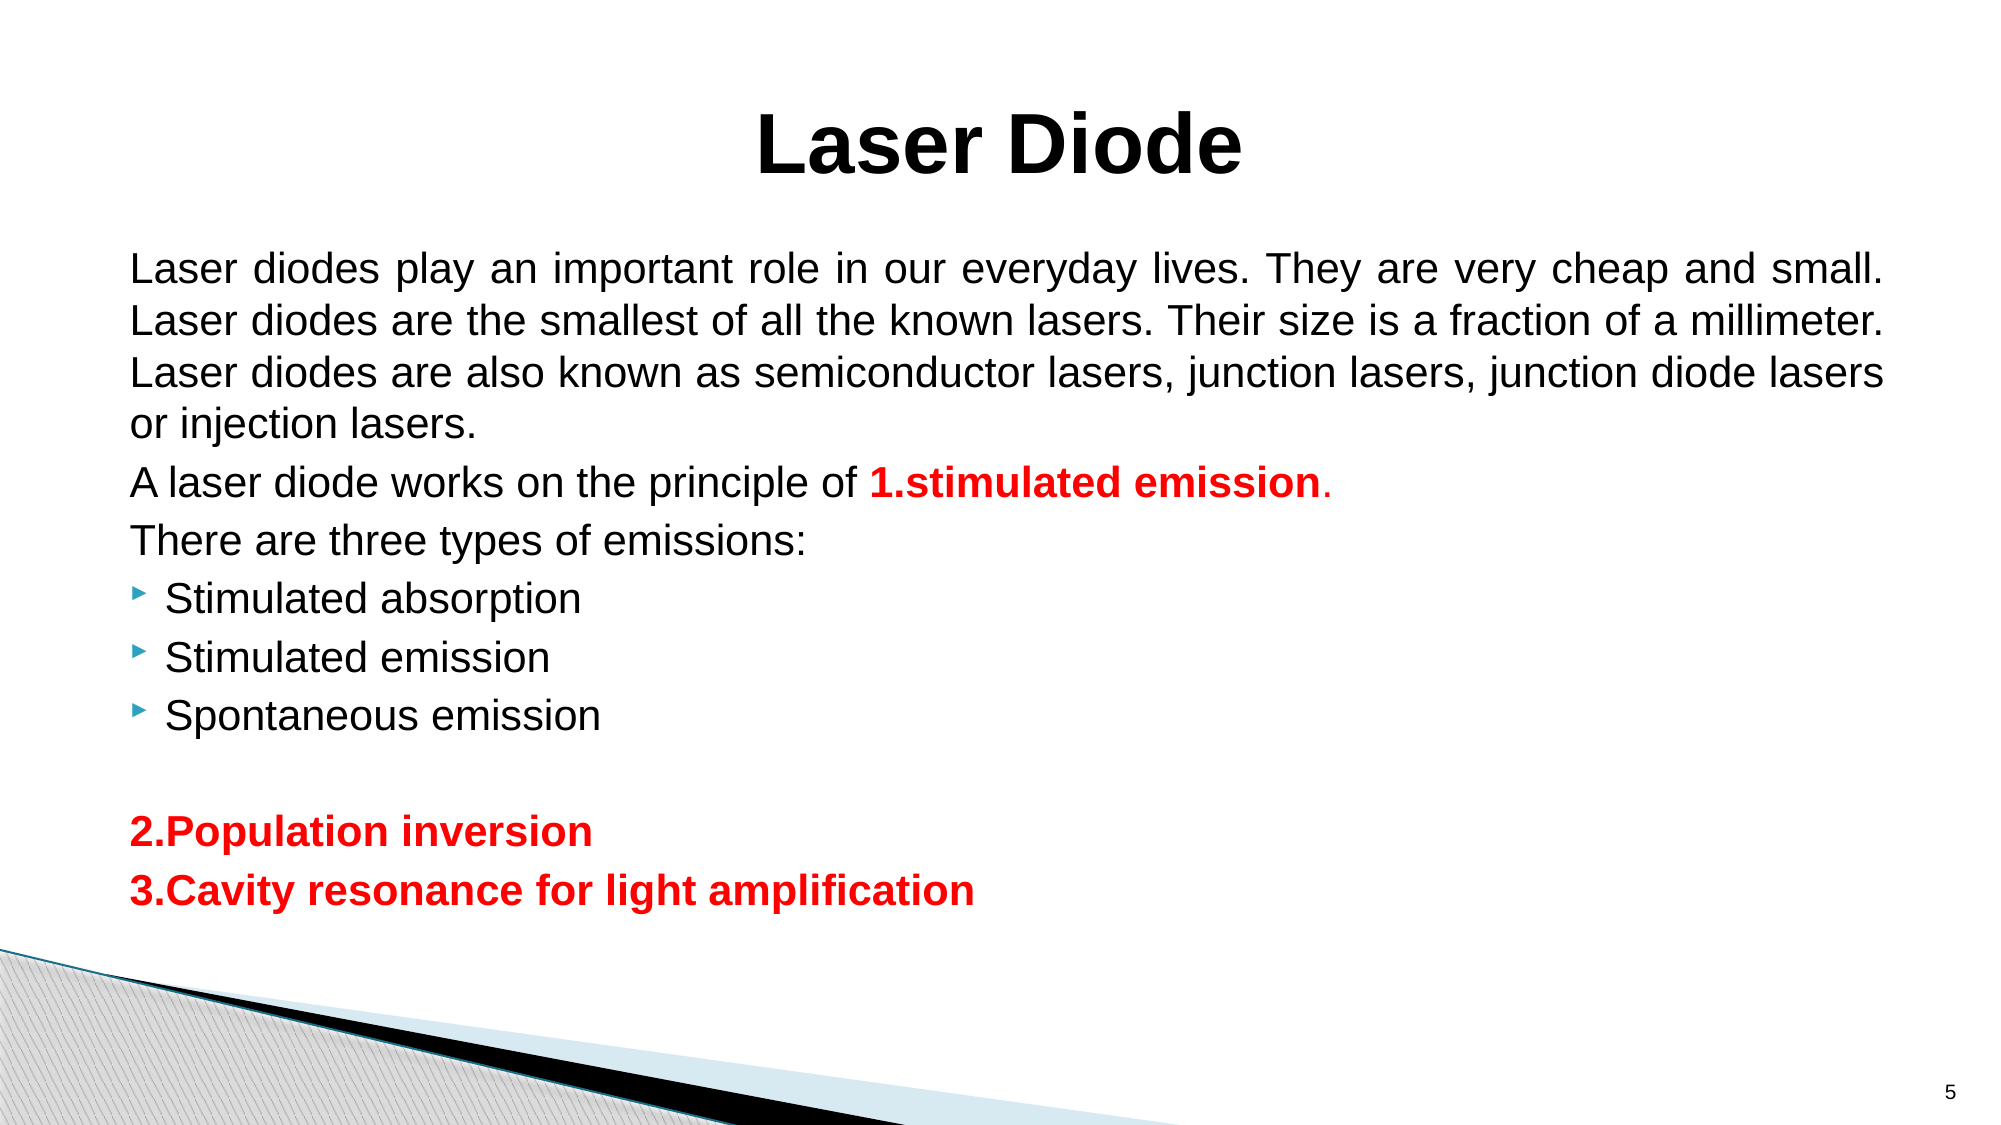

# Laser Diode
Laser diodes play an important role in our everyday lives. They are very cheap and small. Laser diodes are the smallest of all the known lasers. Their size is a fraction of a millimeter.
Laser diodes are also known as semiconductor lasers, junction lasers, junction diode lasers or injection lasers.
A laser diode works on the principle of 1.stimulated emission.
There are three types of emissions:
Stimulated absorption
Stimulated emission
Spontaneous emission

2.Population inversion
3.Cavity resonance for light amplification
5